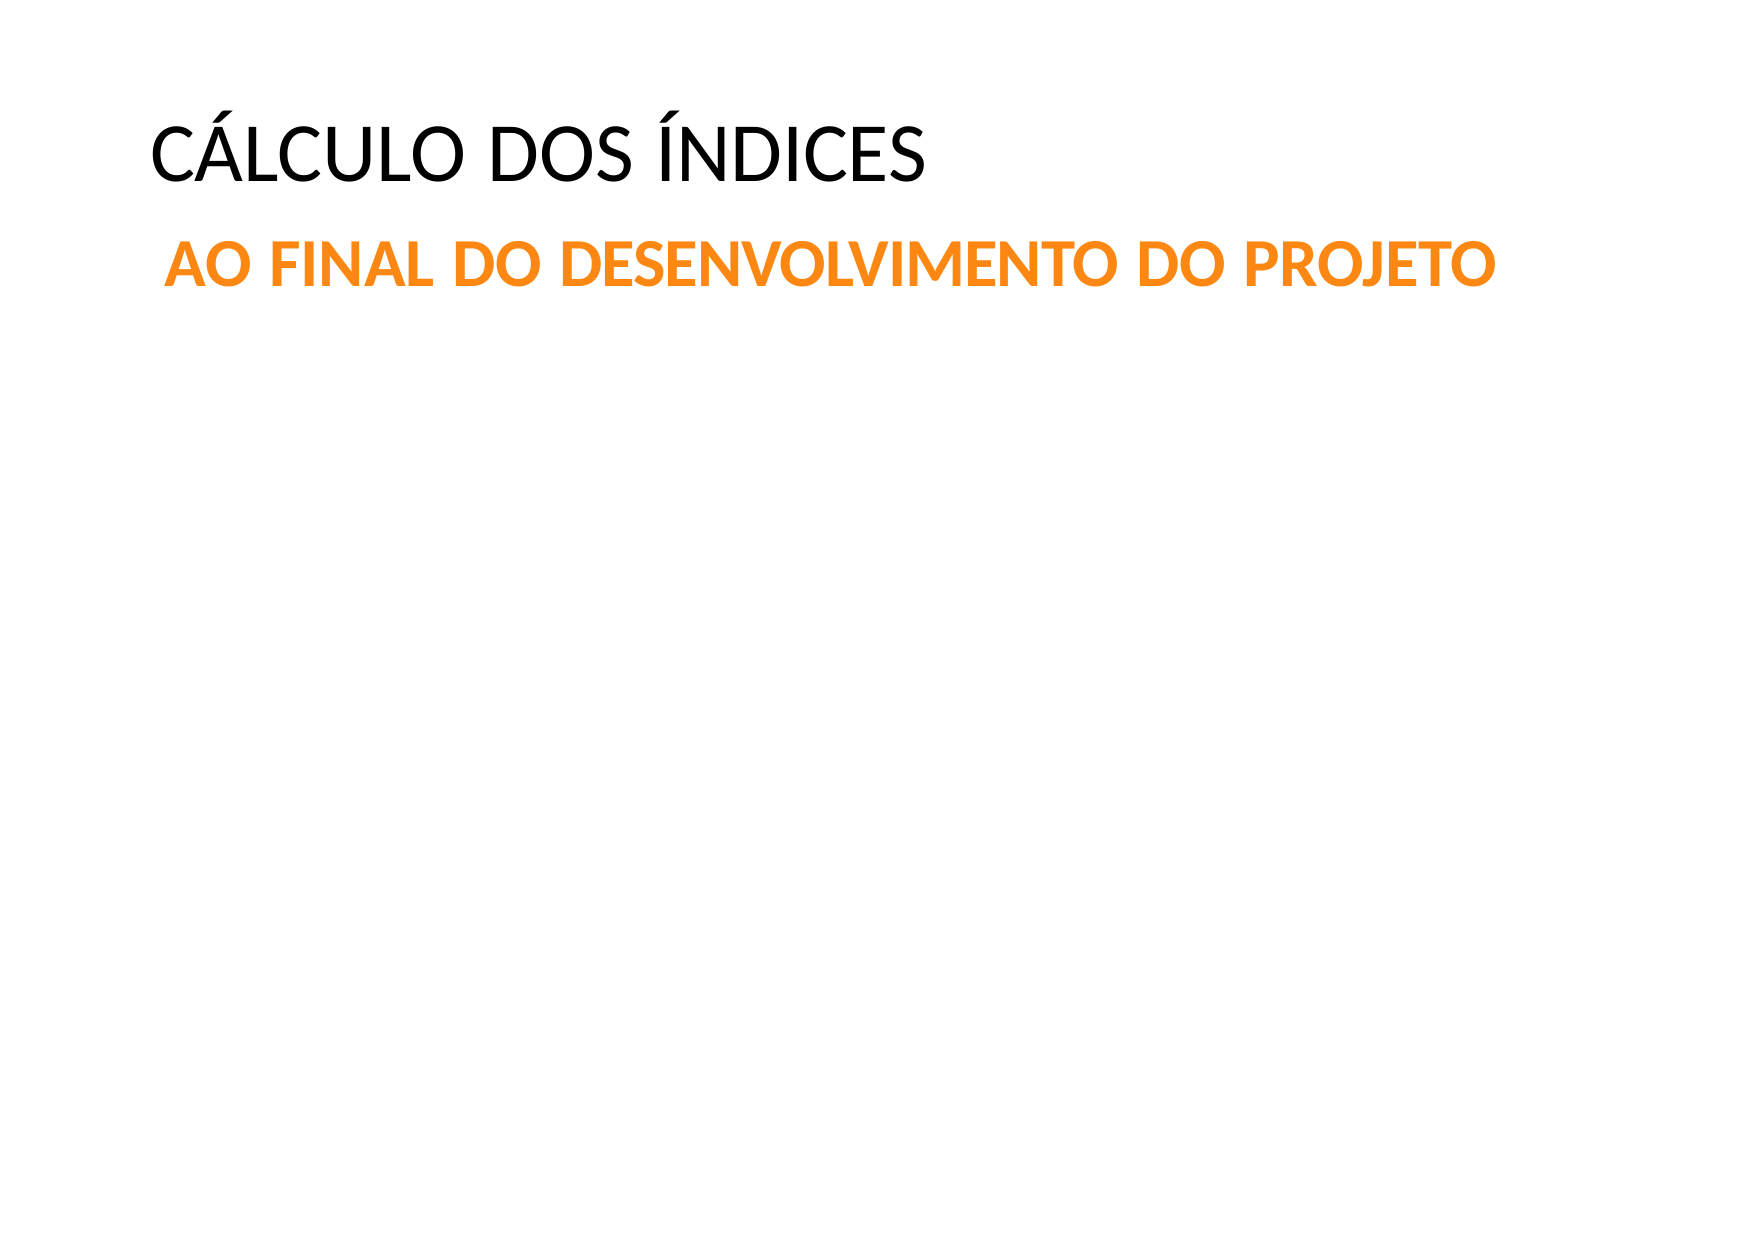

# CÁLCULO DOS ÍNDICES
AO FINAL DO DESENVOLVIMENTO DO PROJETO